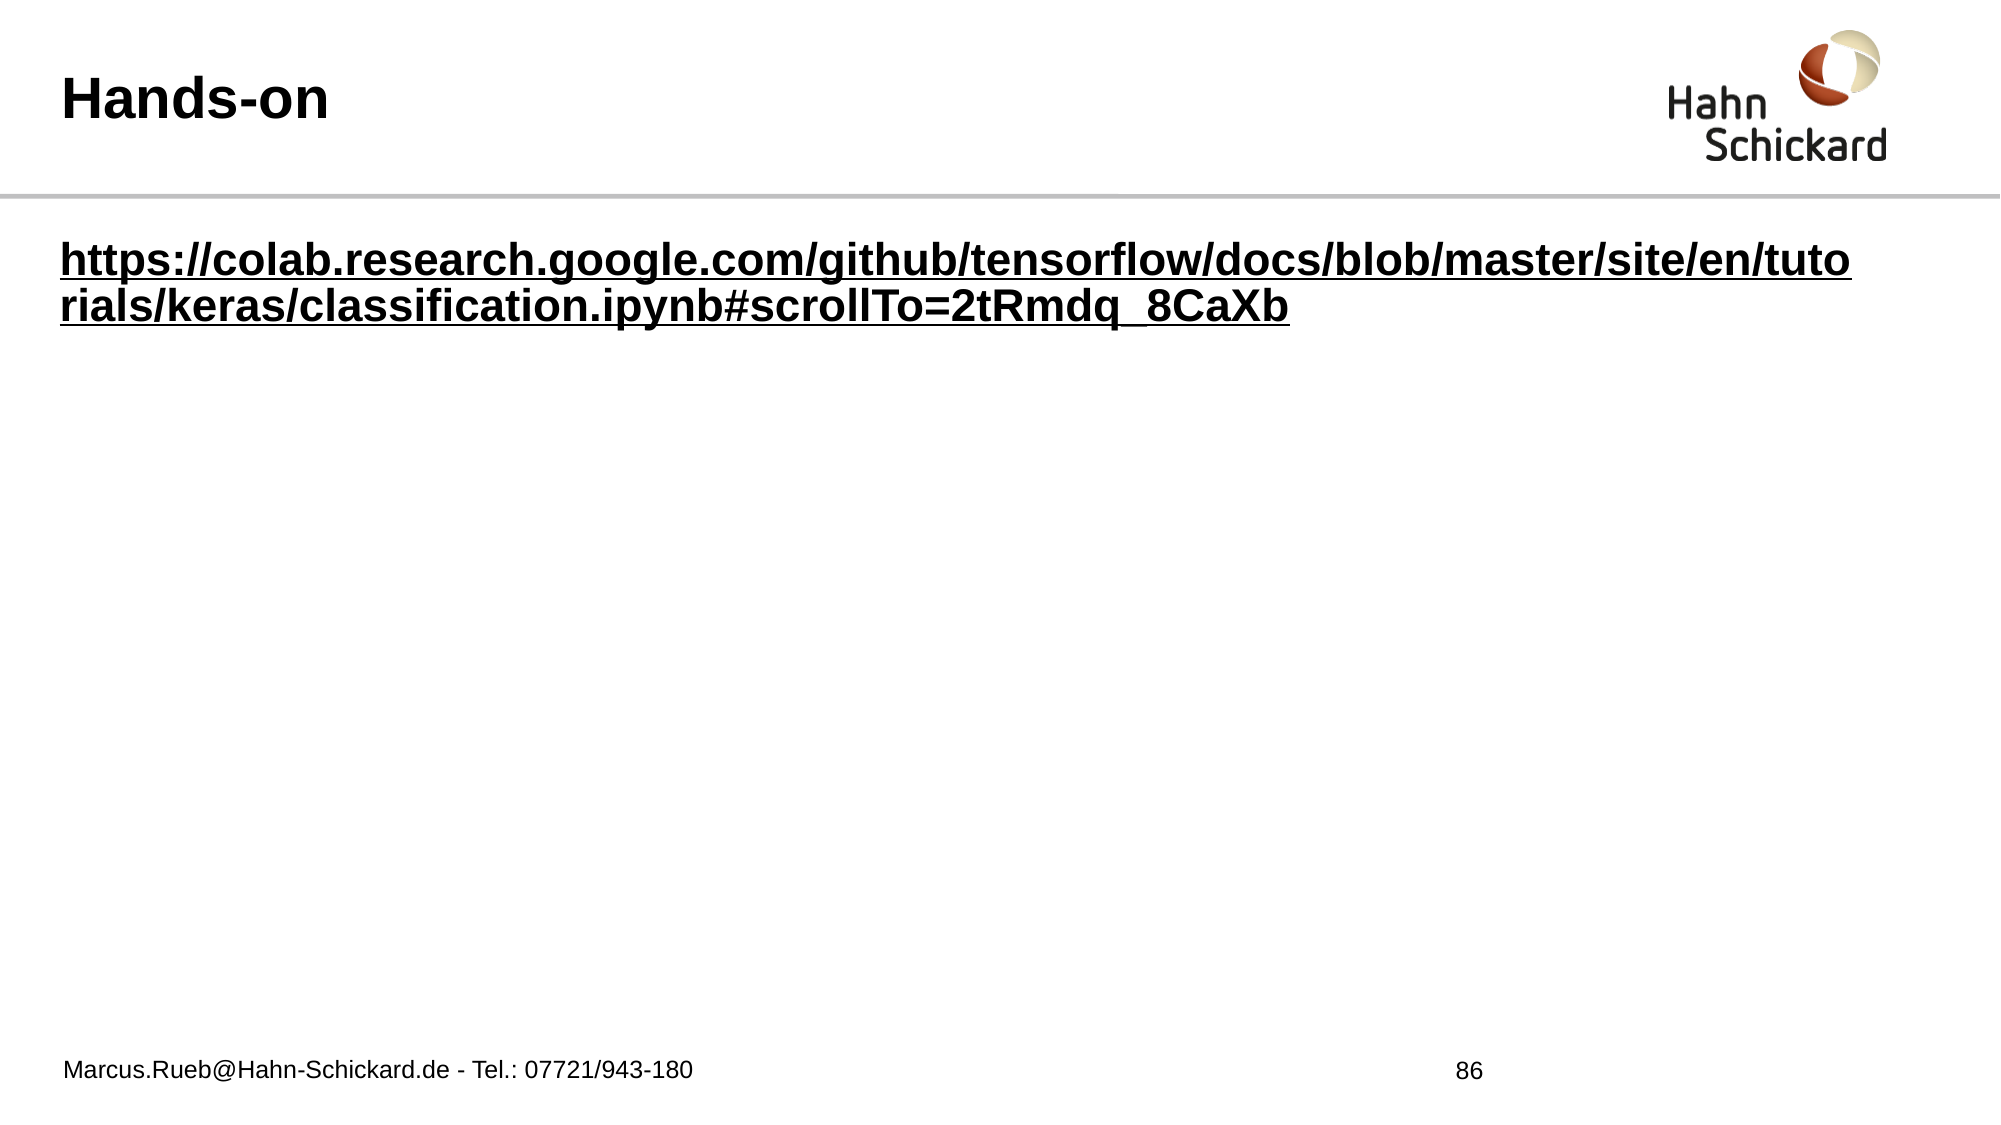

# Hands-on
https://colab.research.google.com/github/tensorflow/docs/blob/master/site/en/tutorials/keras/classification.ipynb#scrollTo=2tRmdq_8CaXb

Marcus.Rueb@Hahn-Schickard.de - Tel.: 07721/943-180
86